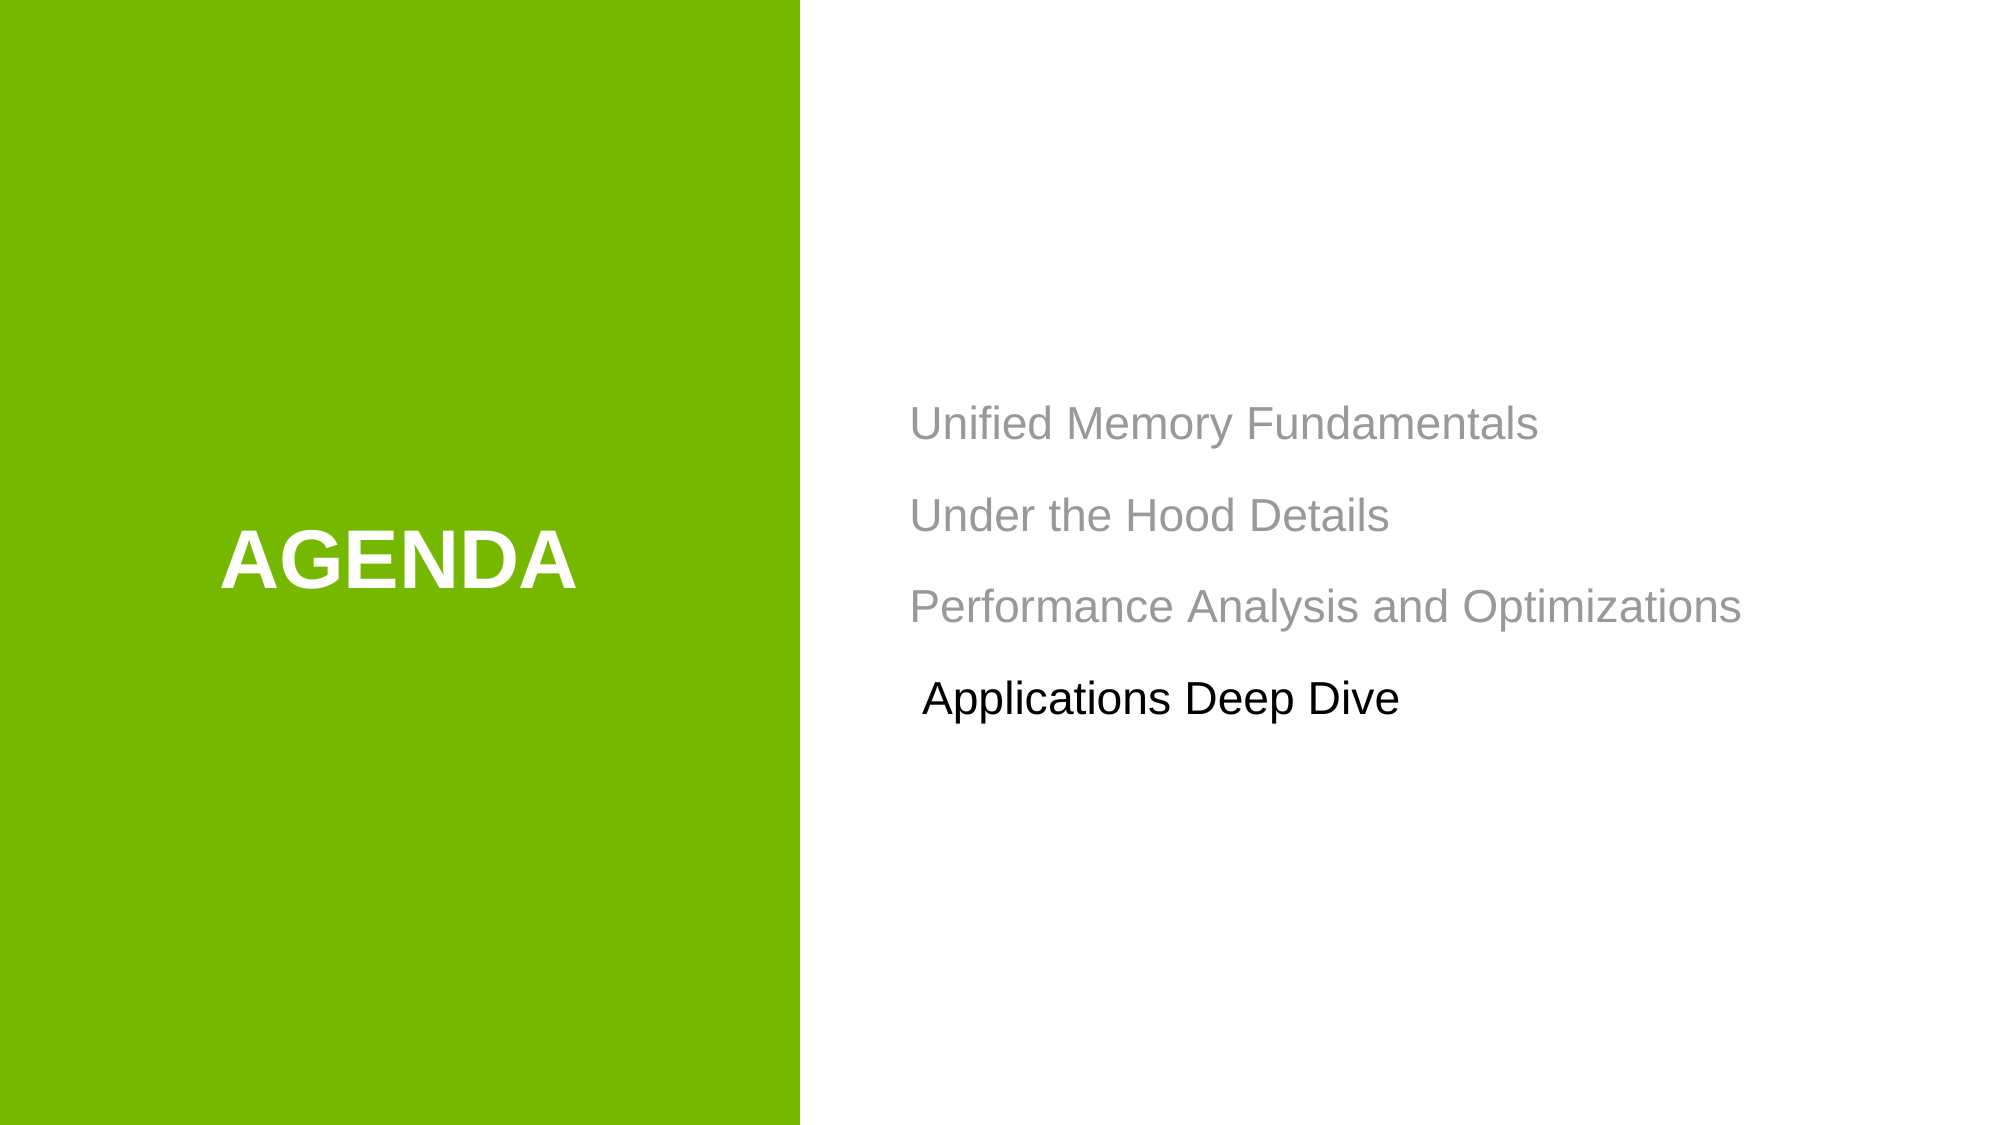

# Unified Memory Fundamentals
Under the Hood Details
Performance Analysis and Optimizations  Applications Deep Dive
AGENDA